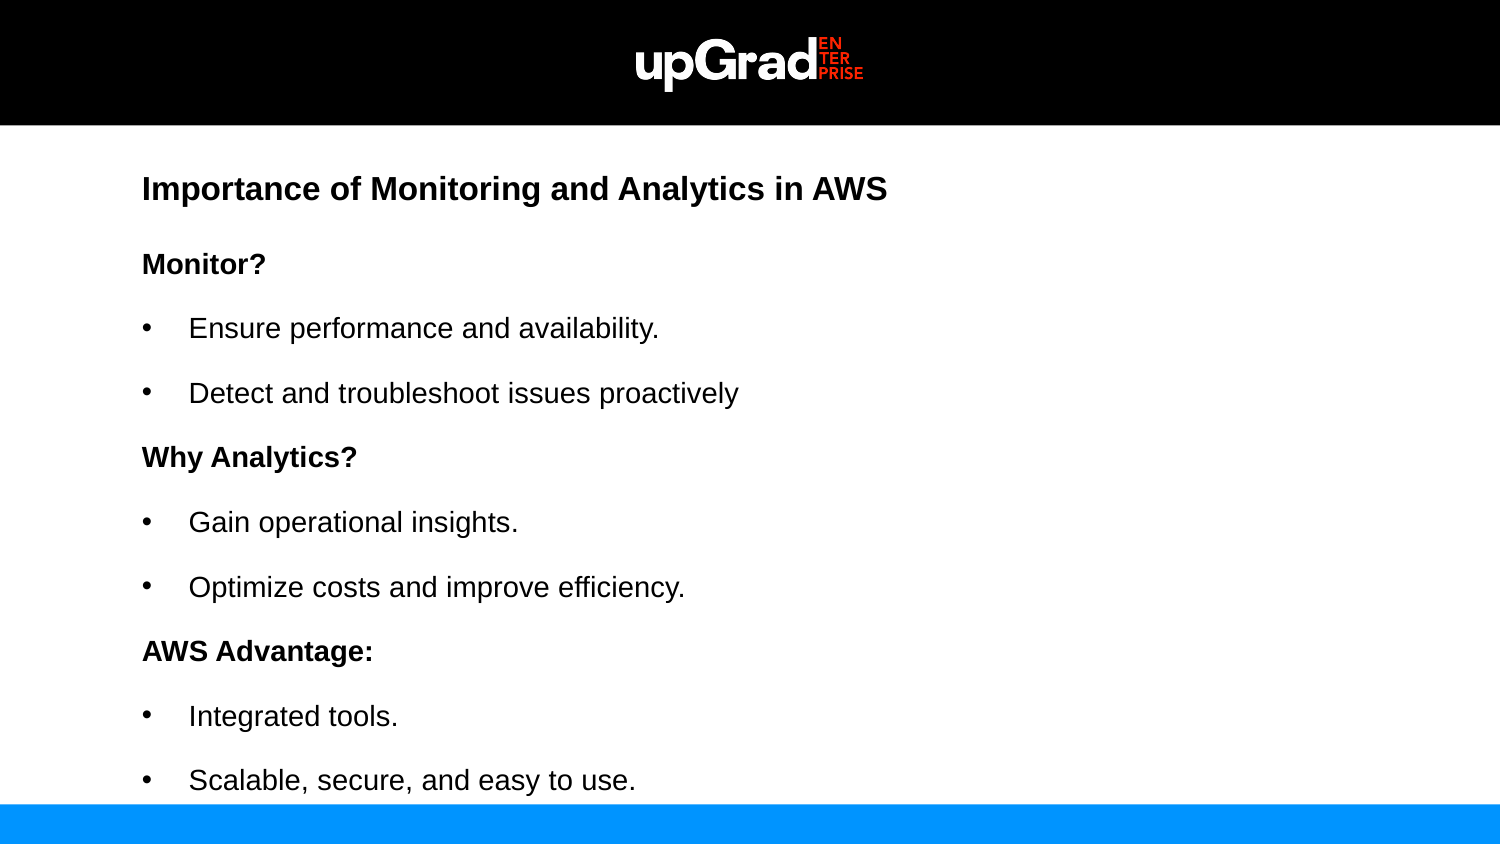

Importance of Monitoring and Analytics in AWS
Monitor?
Ensure performance and availability.
Detect and troubleshoot issues proactively
Why Analytics?
Gain operational insights.
Optimize costs and improve efficiency.
AWS Advantage:
Integrated tools.
Scalable, secure, and easy to use.